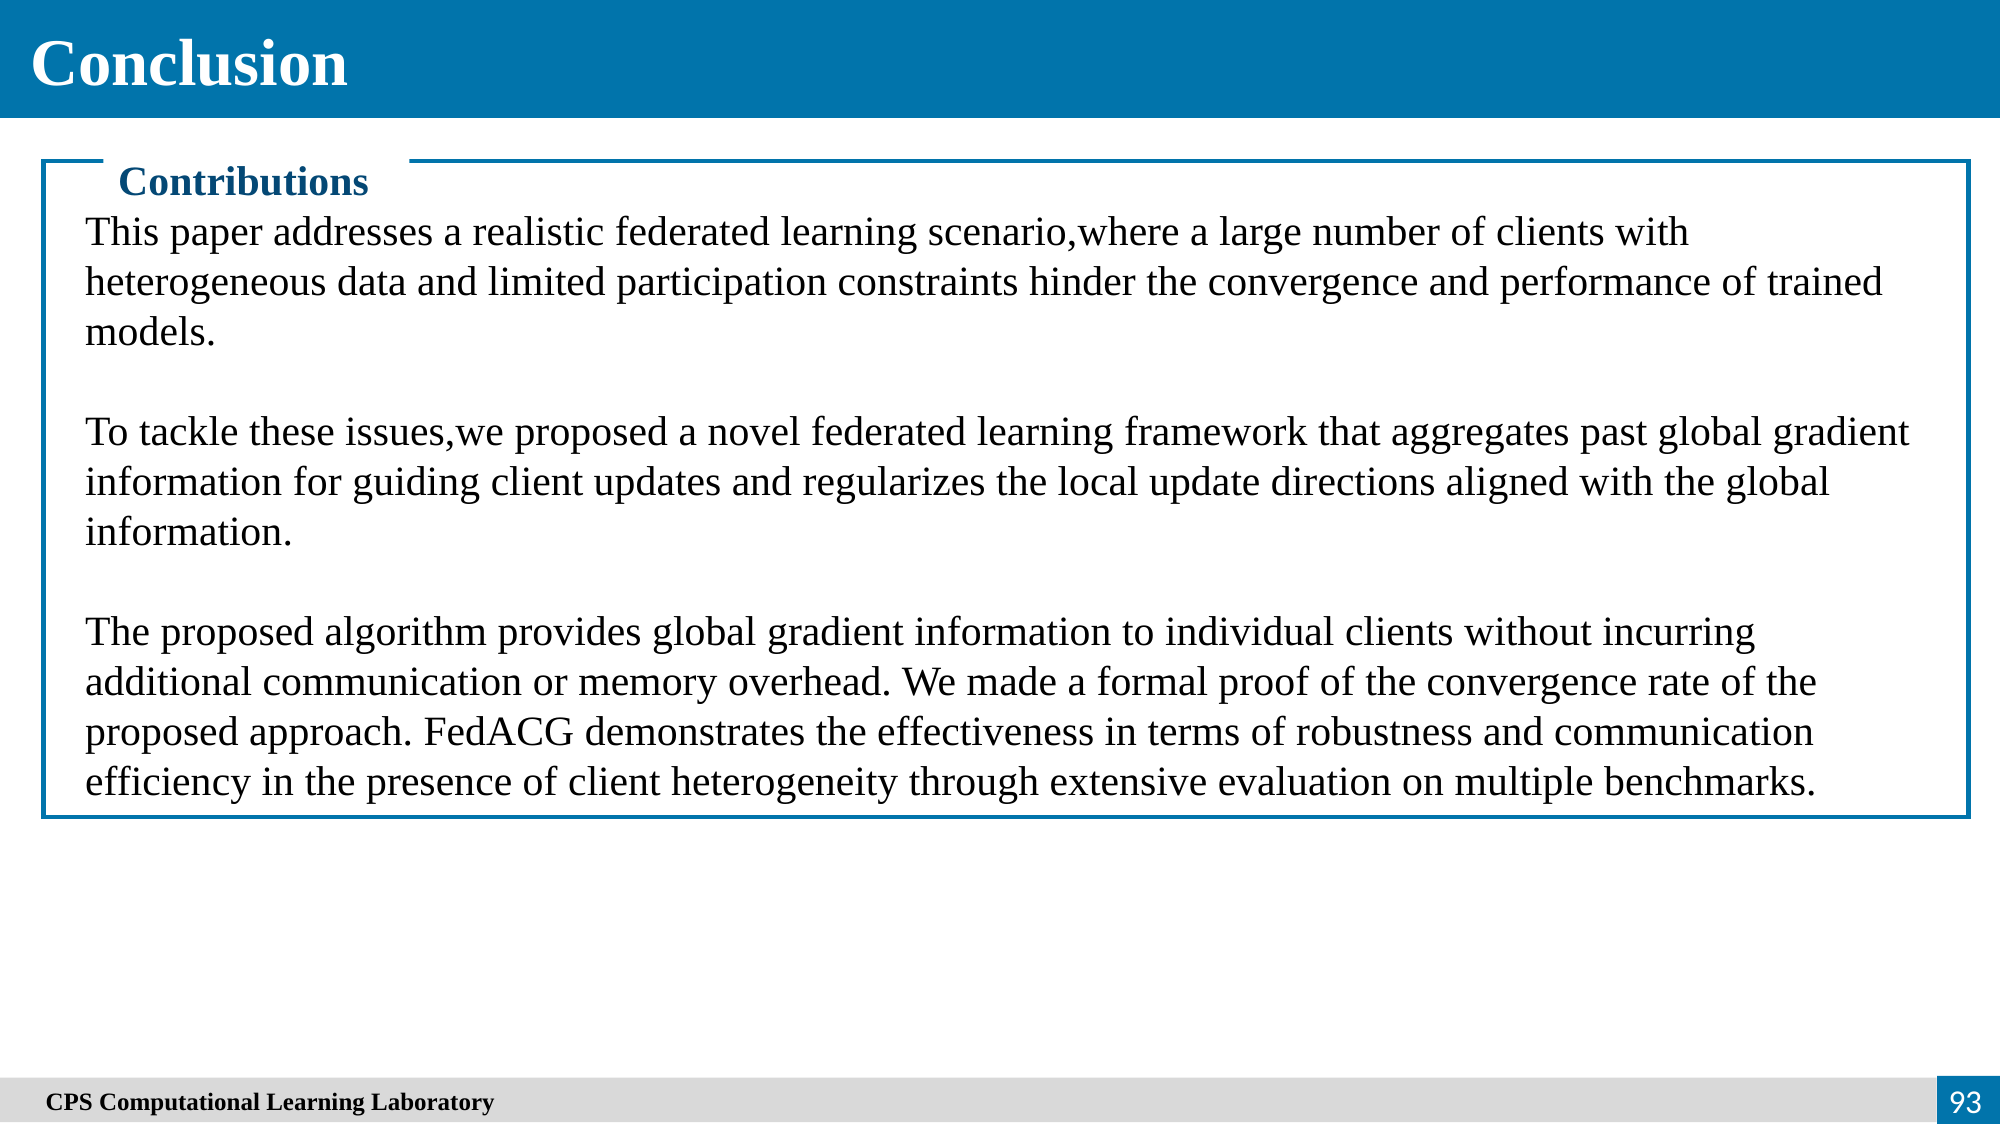

Conclusion
Contributions

This paper addresses a realistic federated learning scenario,where a large number of clients with heterogeneous data and limited participation constraints hinder the convergence and performance of trained models.

To tackle these issues,we proposed a novel federated learning framework that aggregates past global gradient information for guiding client updates and regularizes the local update directions aligned with the global information.

The proposed algorithm provides global gradient information to individual clients without incurring additional communication or memory overhead. We made a formal proof of the convergence rate of the proposed approach. FedACG demonstrates the effectiveness in terms of robustness and communication efficiency in the presence of client heterogeneity through extensive evaluation on multiple benchmarks.
93
　CPS Computational Learning Laboratory